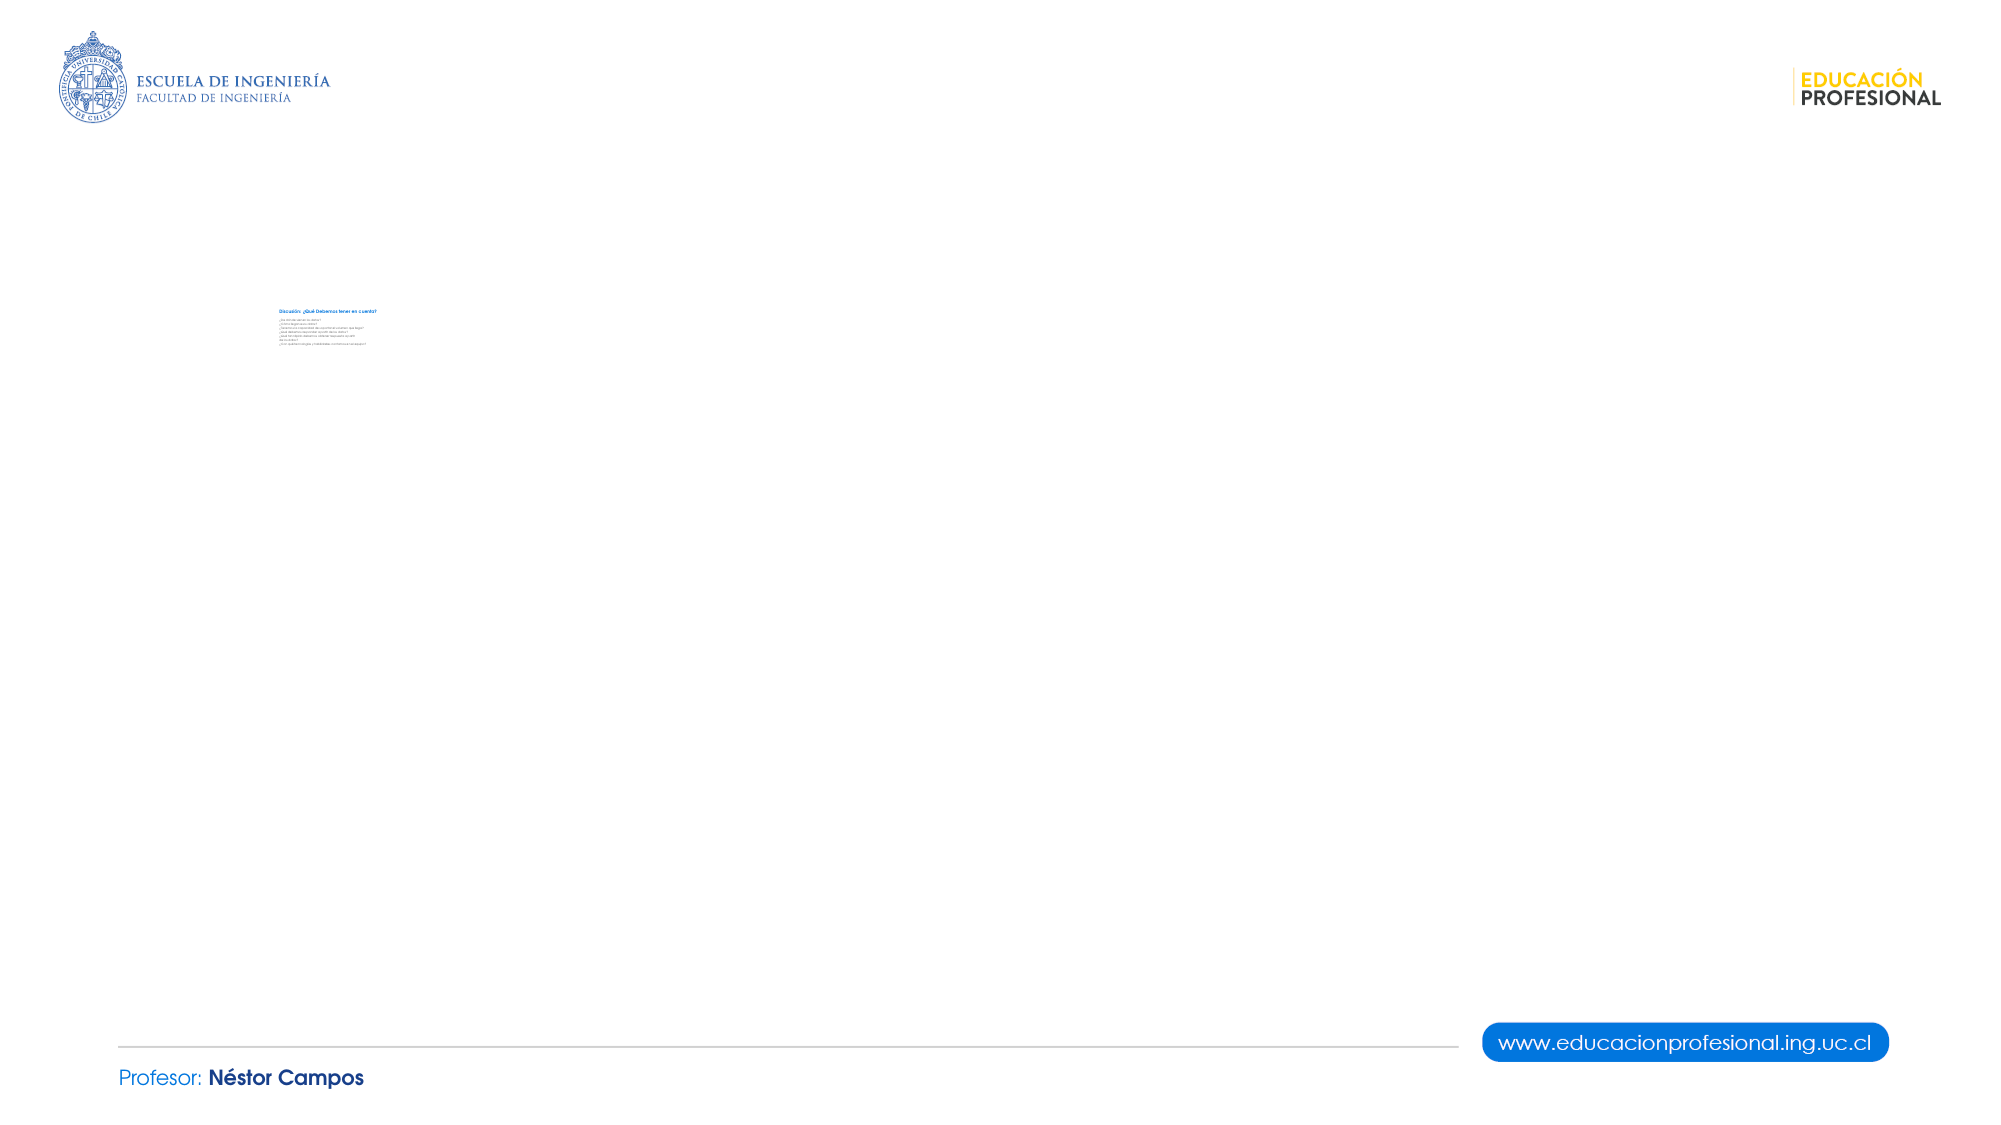

# Discusión: ¿Qué Debemos tener en cuenta? ¿De dónde vienen los datos? ¿Cómo llegan esos datos? ¿Tenemos la capacidad de soportar el volumen que llega? ¿Qué debemos responder a partir de los datos? ¿Qué tan rápido debemos obtener respuesta a partir  de los datos? ¿Con qué tecnologías y habilidades contamos en el equipo?